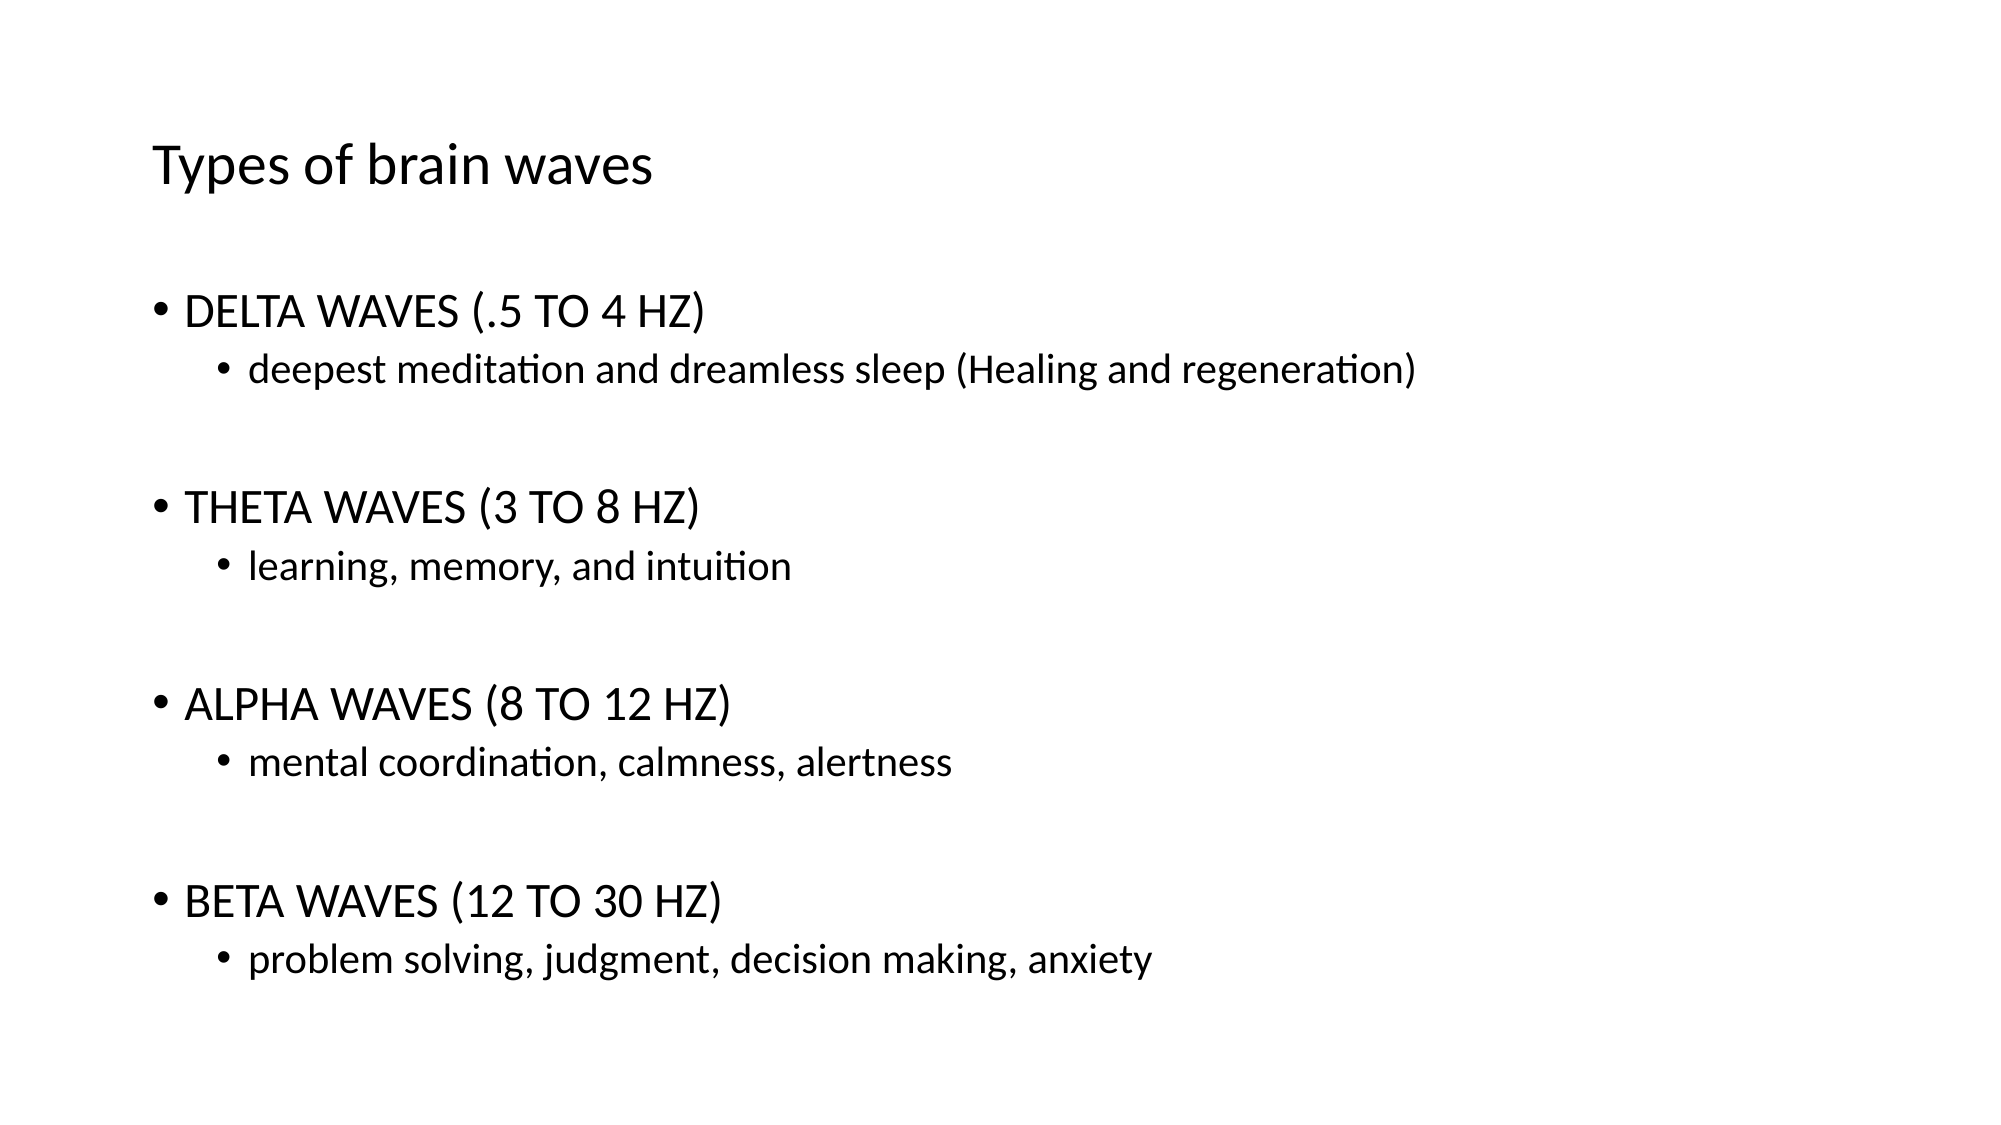

# Types of brain waves
DELTA WAVES (.5 TO 4 HZ)
deepest meditation and dreamless sleep (Healing and regeneration)

THETA WAVES (3 TO 8 HZ)
learning, memory, and intuition

ALPHA WAVES (8 TO 12 HZ)
mental coordination, calmness, alertness

BETA WAVES (12 TO 30 HZ)
problem solving, judgment, decision making, anxiety